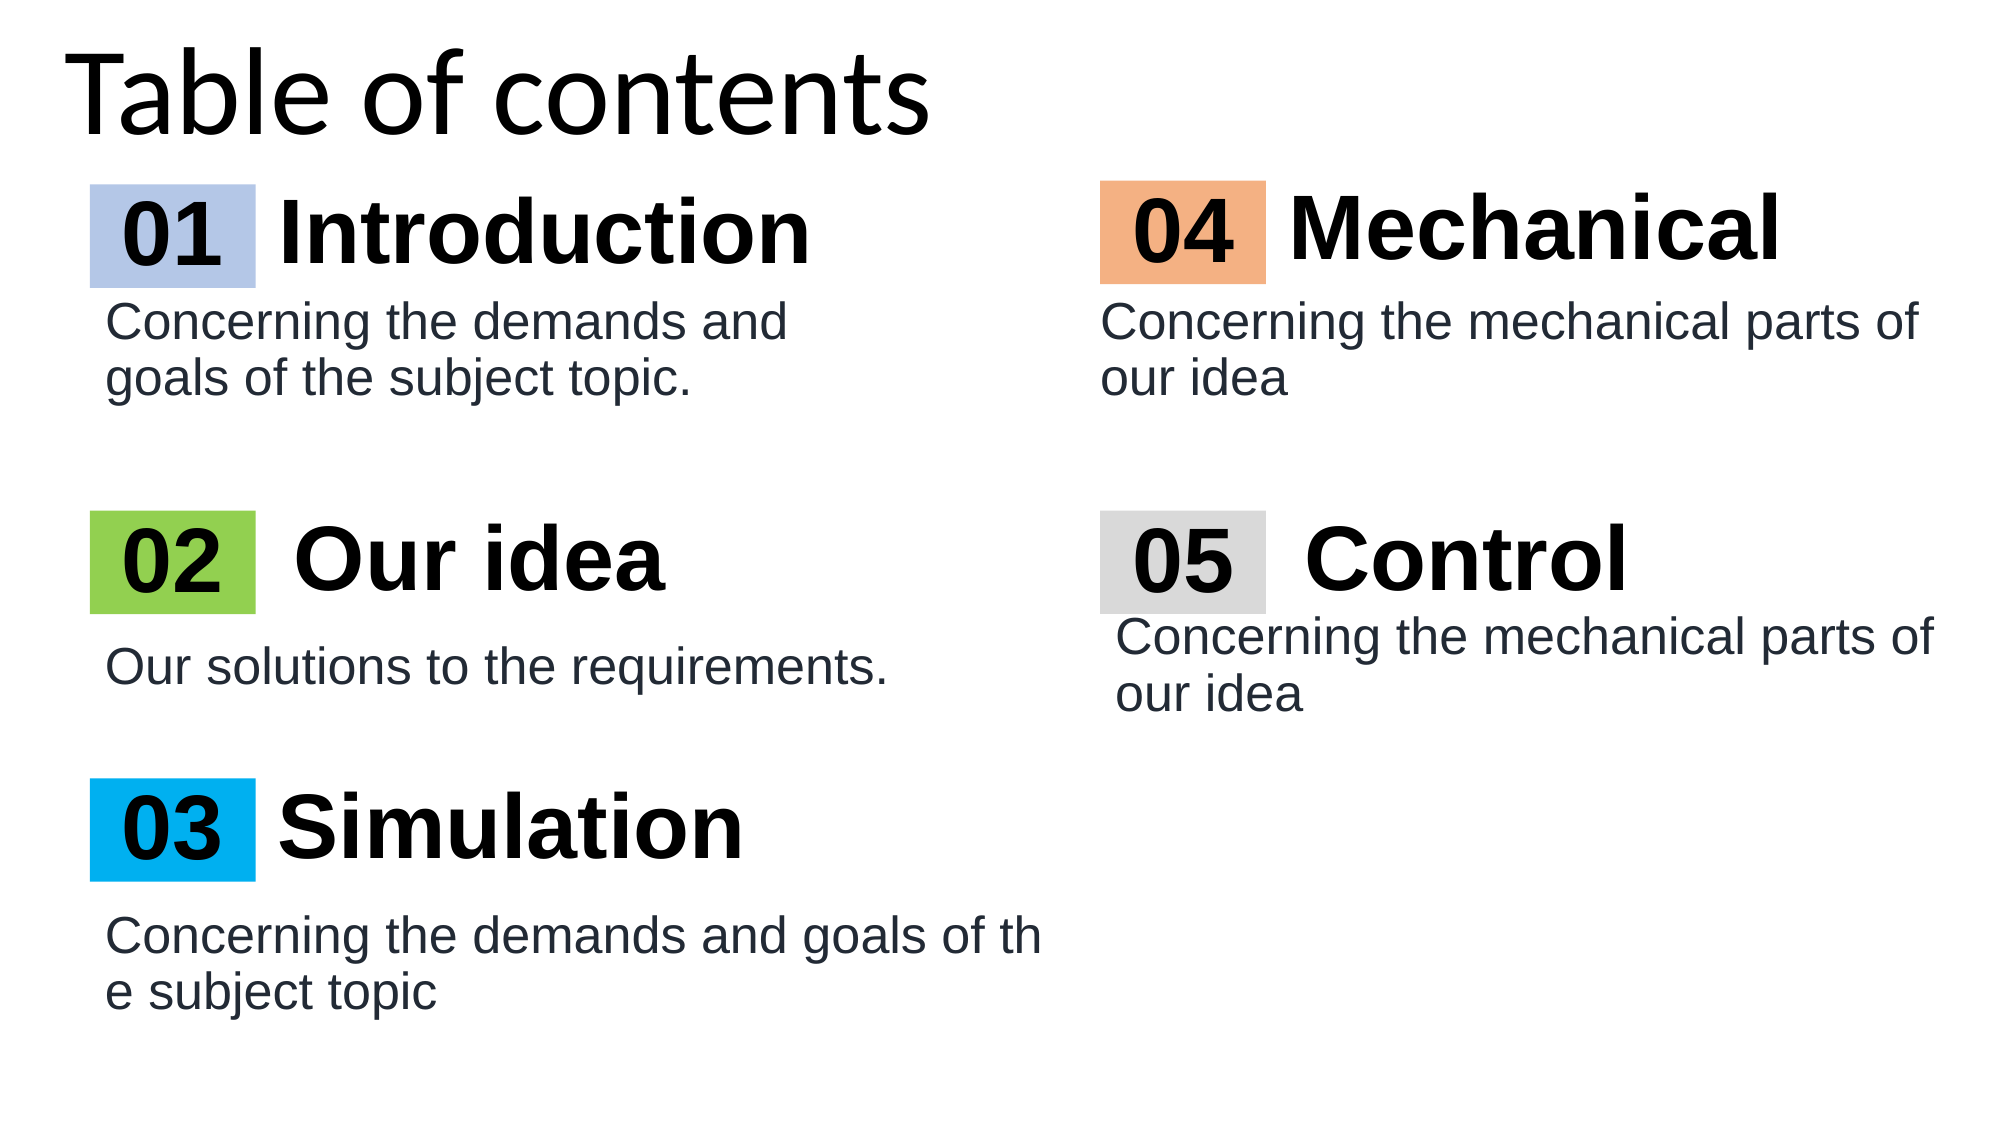

Table of contents
04
01
Mechanical
Introduction
Concerning the mechanical parts of our idea
Concerning the demands and goals of the subject topic.
05
02
Control
Our idea
Concerning the mechanical parts of our idea
Our solutions to the requirements.

03
Simulation
Concerning the demands and goals of the subject topic